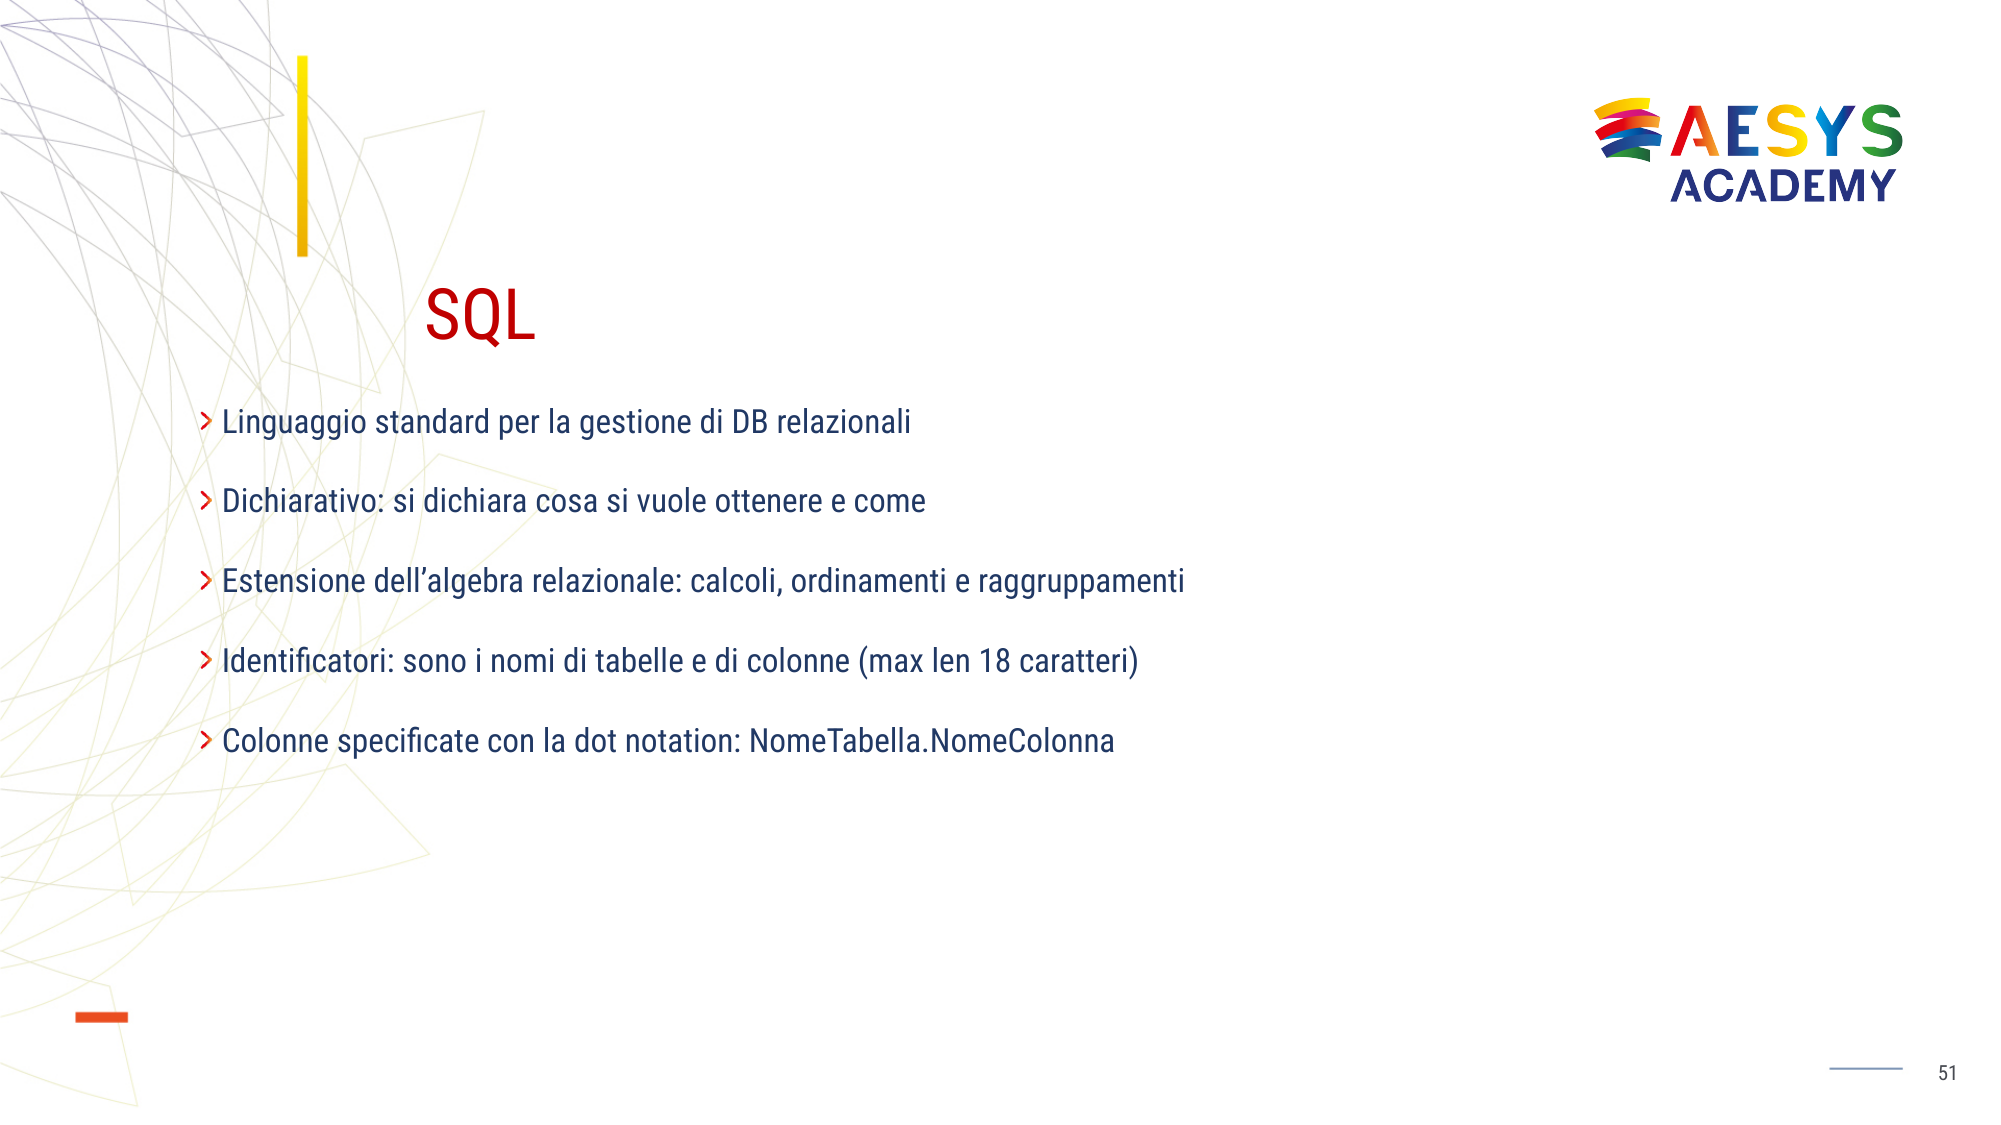

# SQL
Linguaggio standard per la gestione di DB relazionali

Dichiarativo: si dichiara cosa si vuole ottenere e come

Estensione dell’algebra relazionale: calcoli, ordinamenti e raggruppamenti

Identificatori: sono i nomi di tabelle e di colonne (max len 18 caratteri)

Colonne specificate con la dot notation: NomeTabella.NomeColonna

51